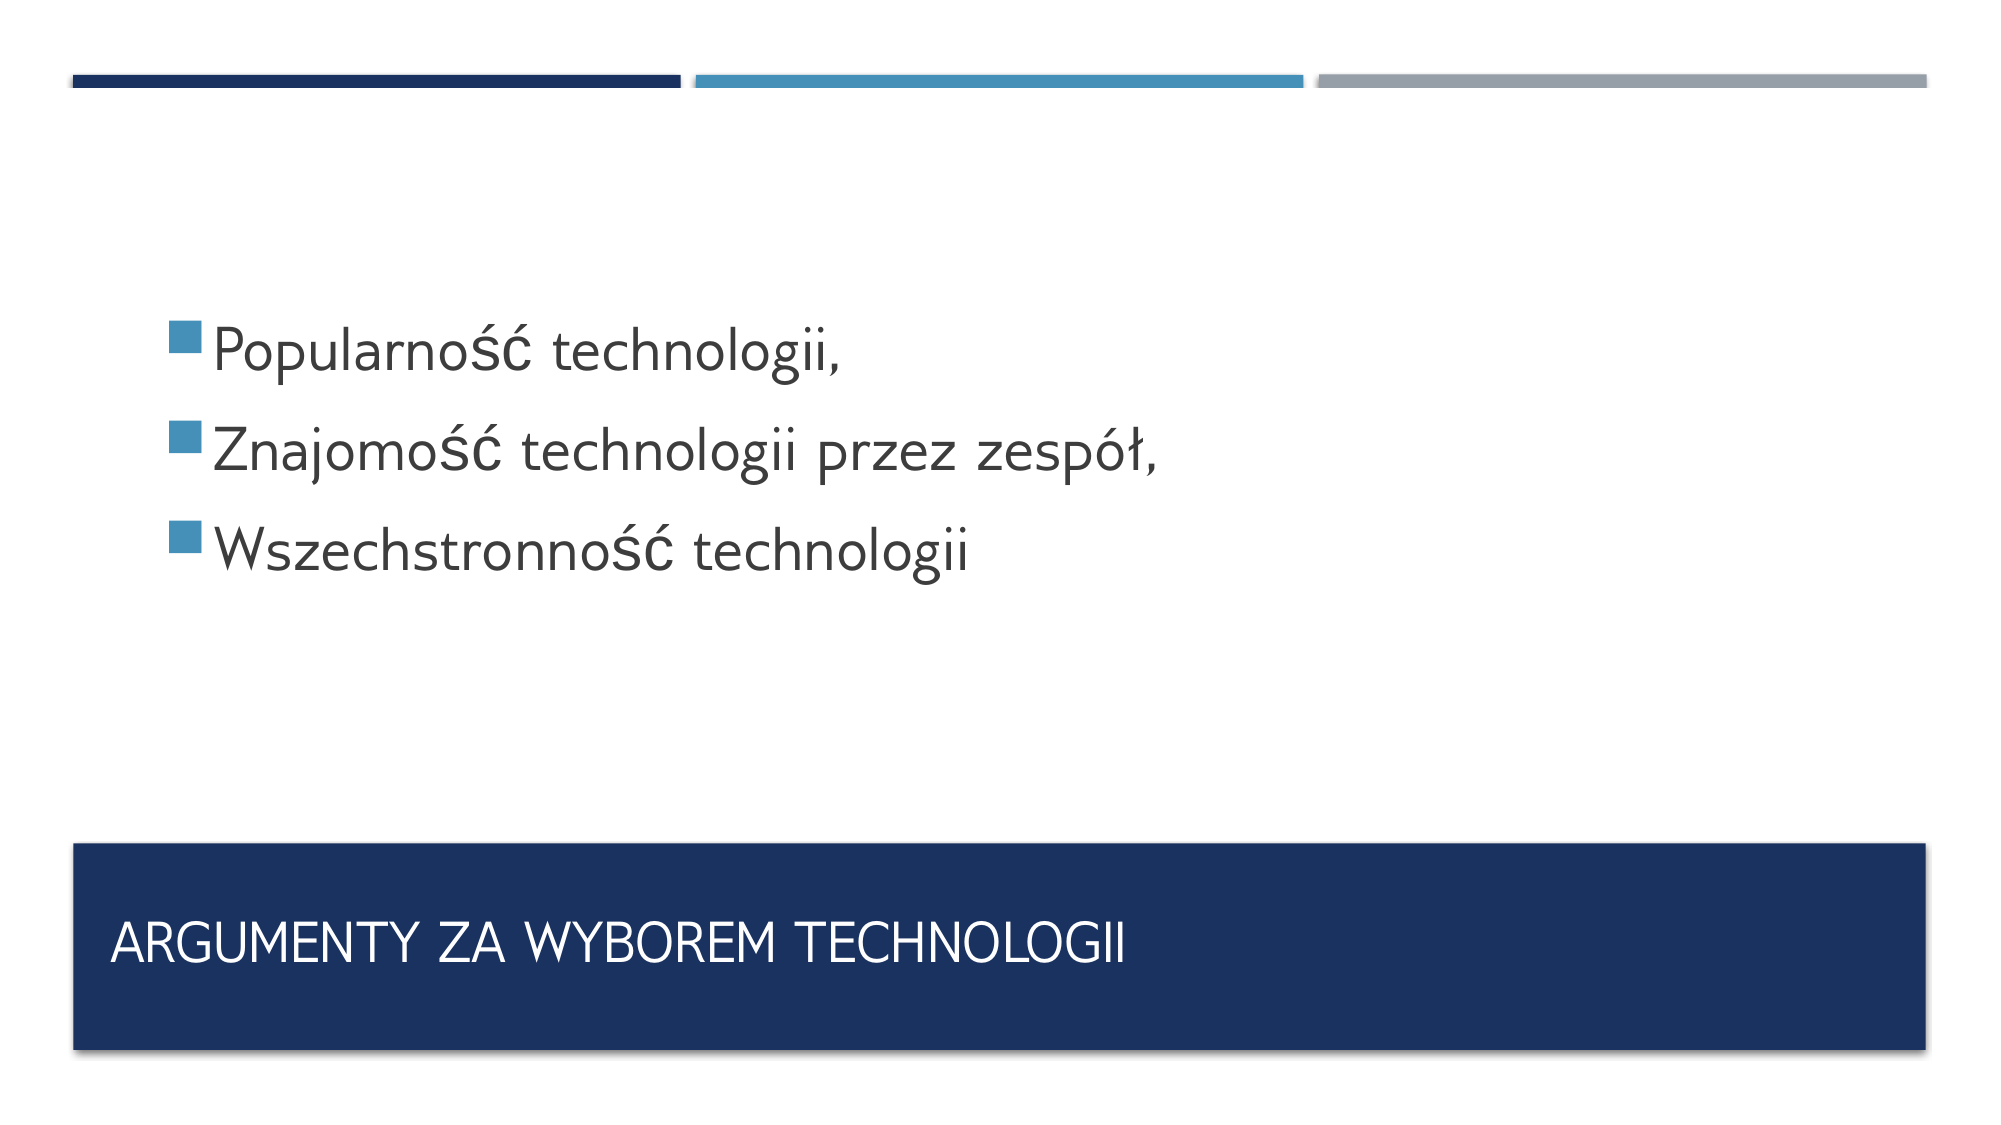

Popularność technologii,
Znajomość technologii przez zespół,
Wszechstronność technologii

# Argumenty za wyborem technologii